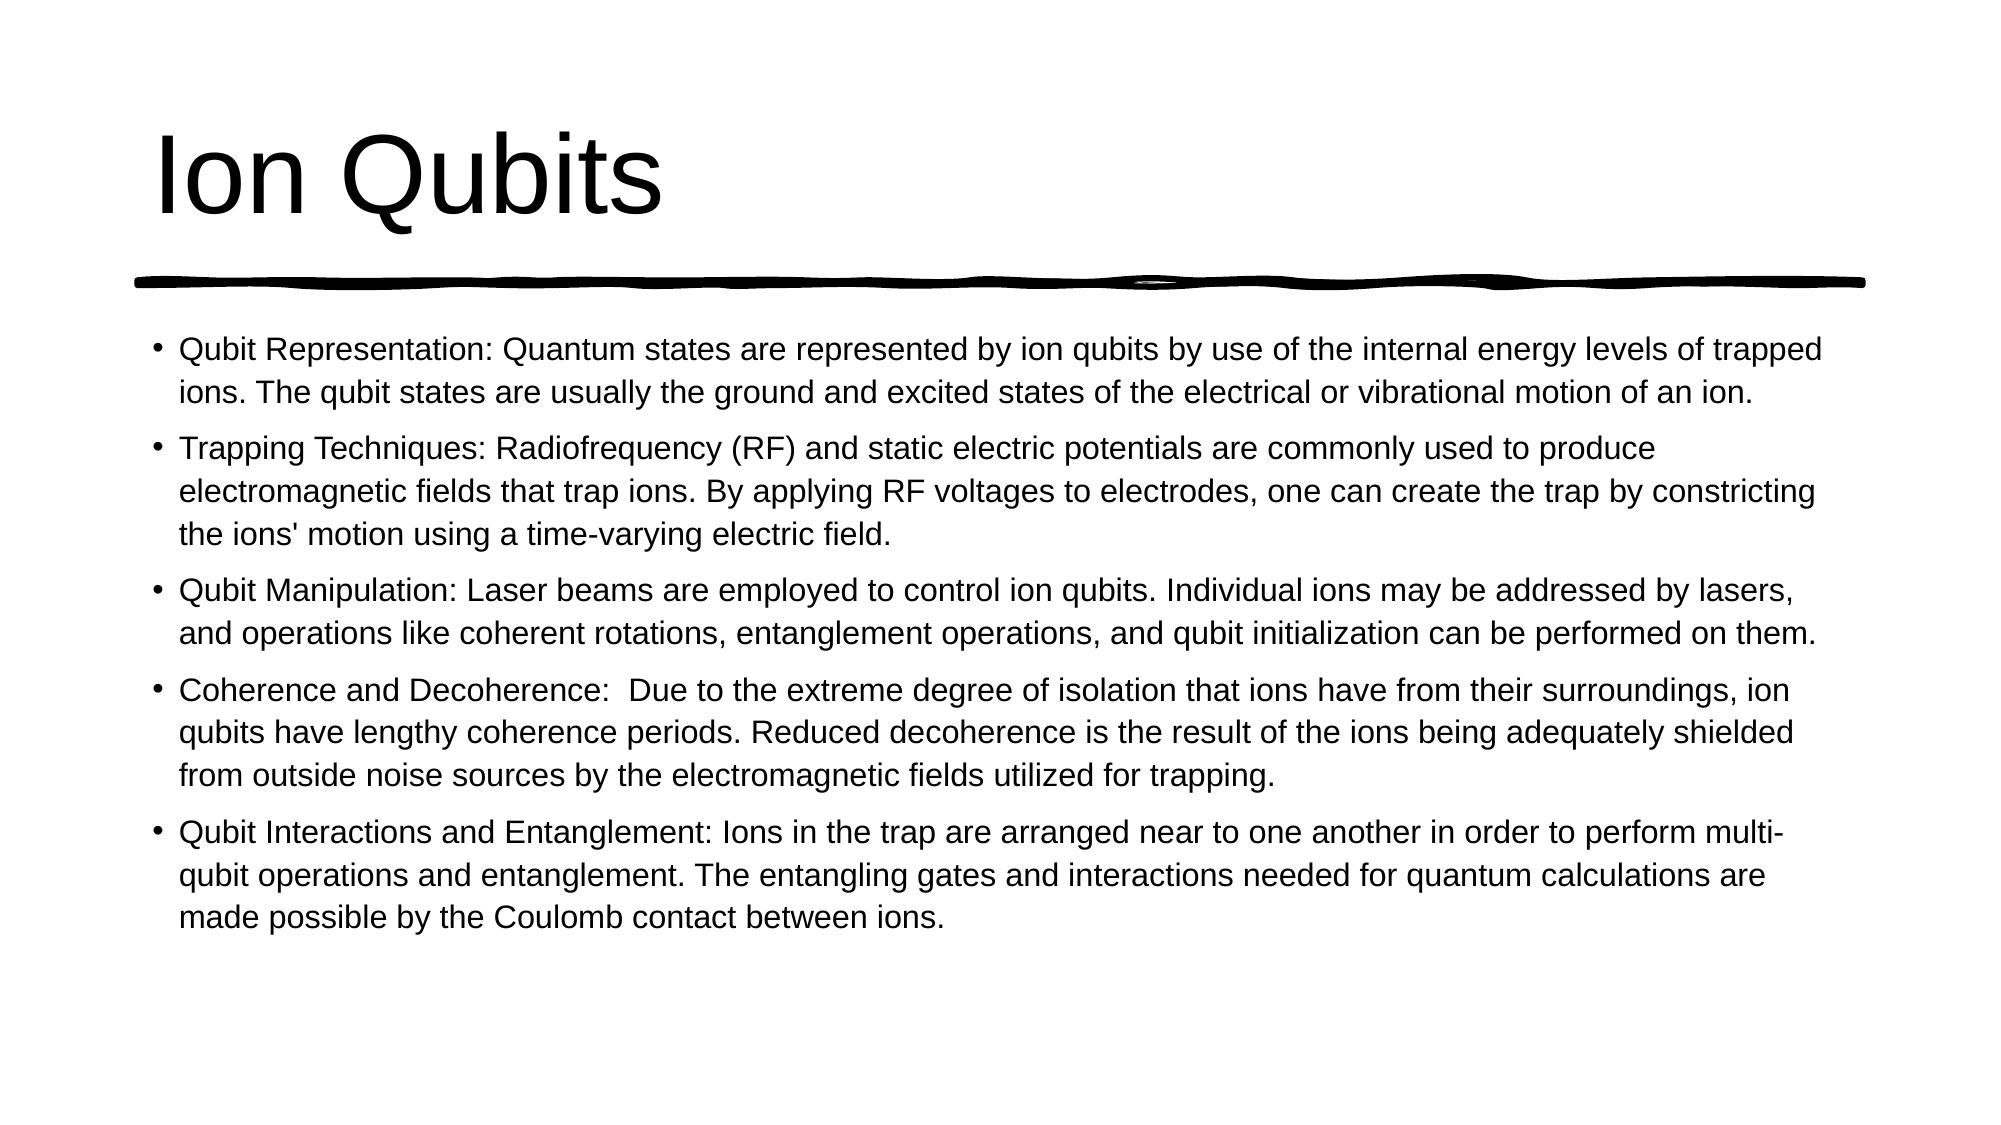

# Ion Qubits
Qubit Representation: Quantum states are represented by ion qubits by use of the internal energy levels of trapped ions. The qubit states are usually the ground and excited states of the electrical or vibrational motion of an ion.
Trapping Techniques: Radiofrequency (RF) and static electric potentials are commonly used to produce electromagnetic fields that trap ions. By applying RF voltages to electrodes, one can create the trap by constricting the ions' motion using a time-varying electric field.
Qubit Manipulation: Laser beams are employed to control ion qubits. Individual ions may be addressed by lasers, and operations like coherent rotations, entanglement operations, and qubit initialization can be performed on them.
Coherence and Decoherence:  Due to the extreme degree of isolation that ions have from their surroundings, ion qubits have lengthy coherence periods. Reduced decoherence is the result of the ions being adequately shielded from outside noise sources by the electromagnetic fields utilized for trapping.
Qubit Interactions and Entanglement: Ions in the trap are arranged near to one another in order to perform multi-qubit operations and entanglement. The entangling gates and interactions needed for quantum calculations are made possible by the Coulomb contact between ions.